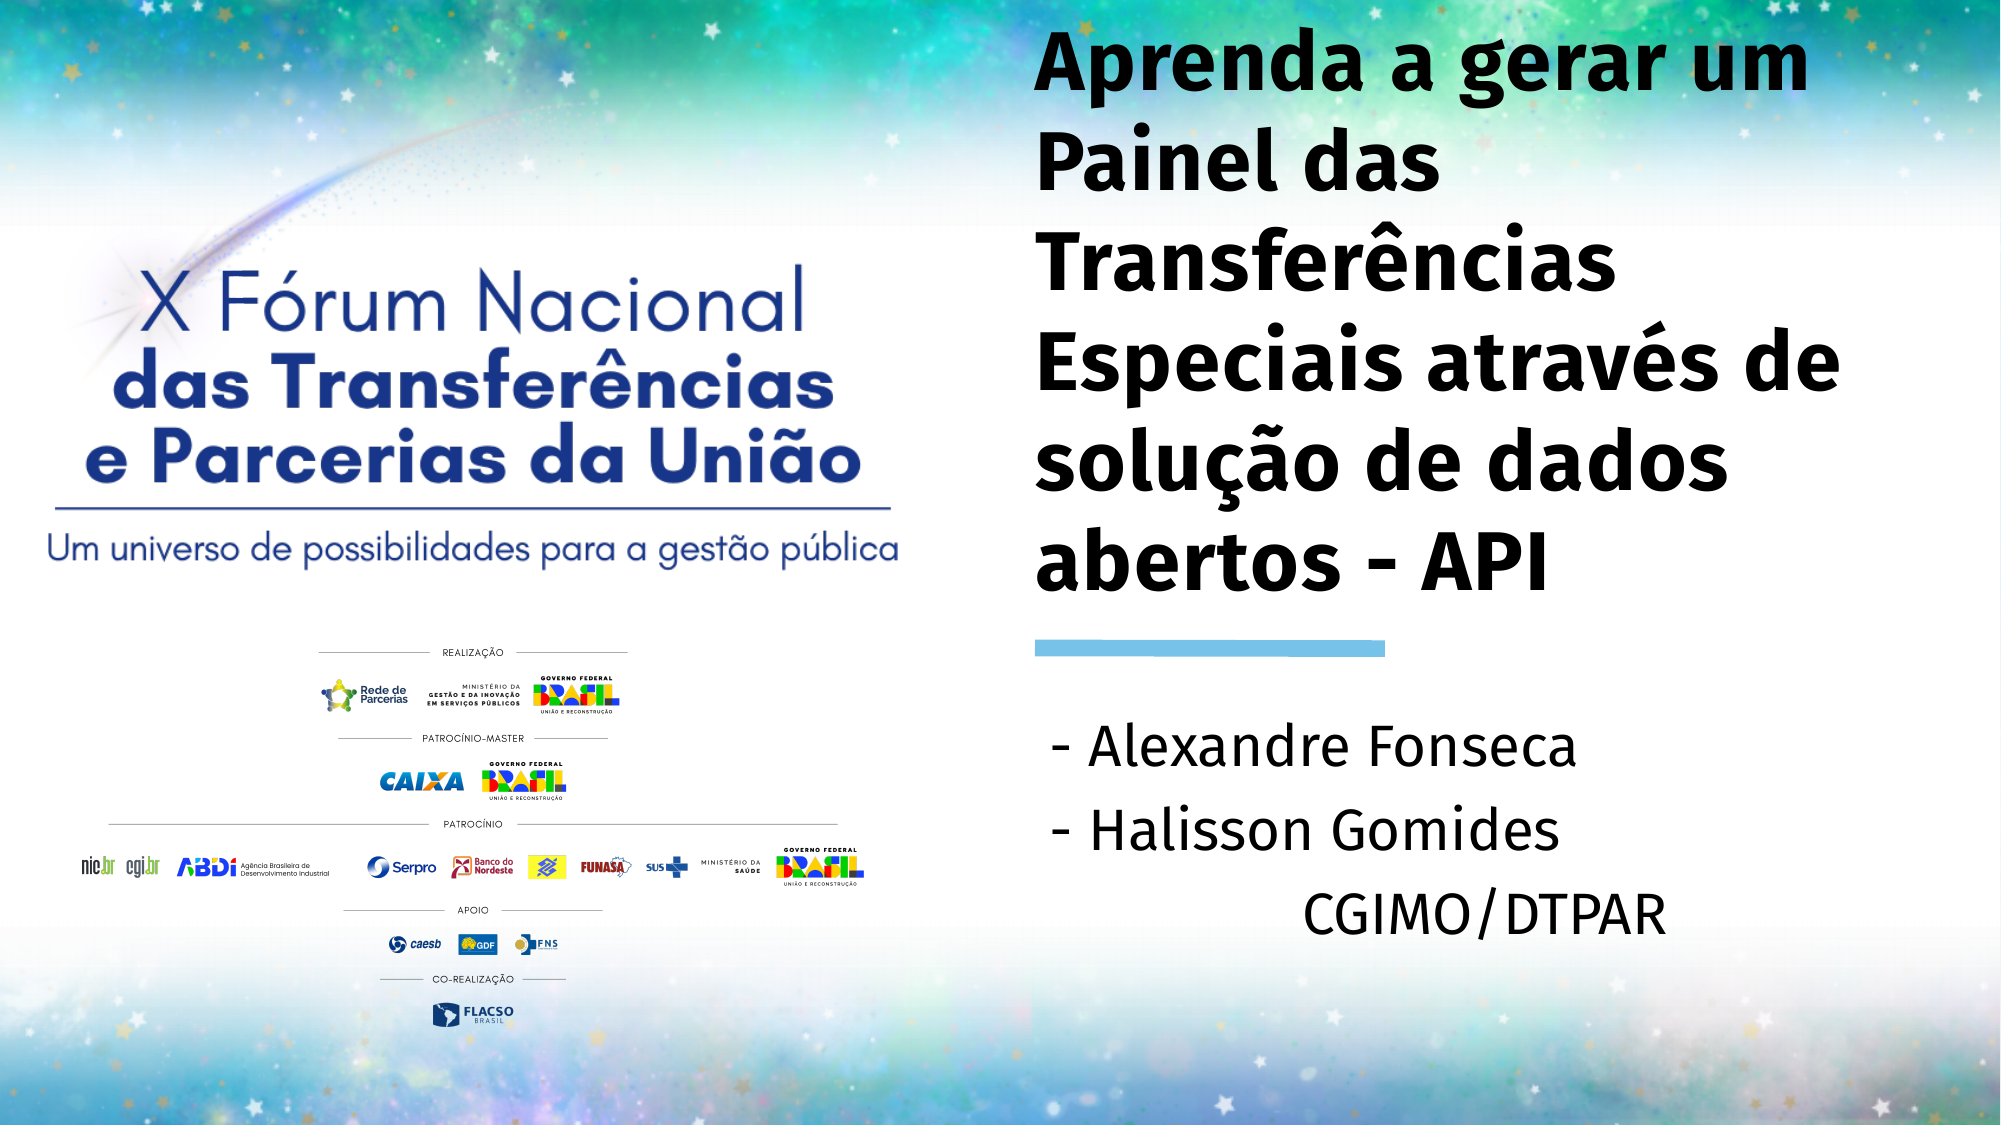

# Aprenda a gerar um Painel das Transferências Especiais através de solução de dados abertos - API
- Alexandre Fonseca
- Halisson Gomides
CGIMO/DTPAR